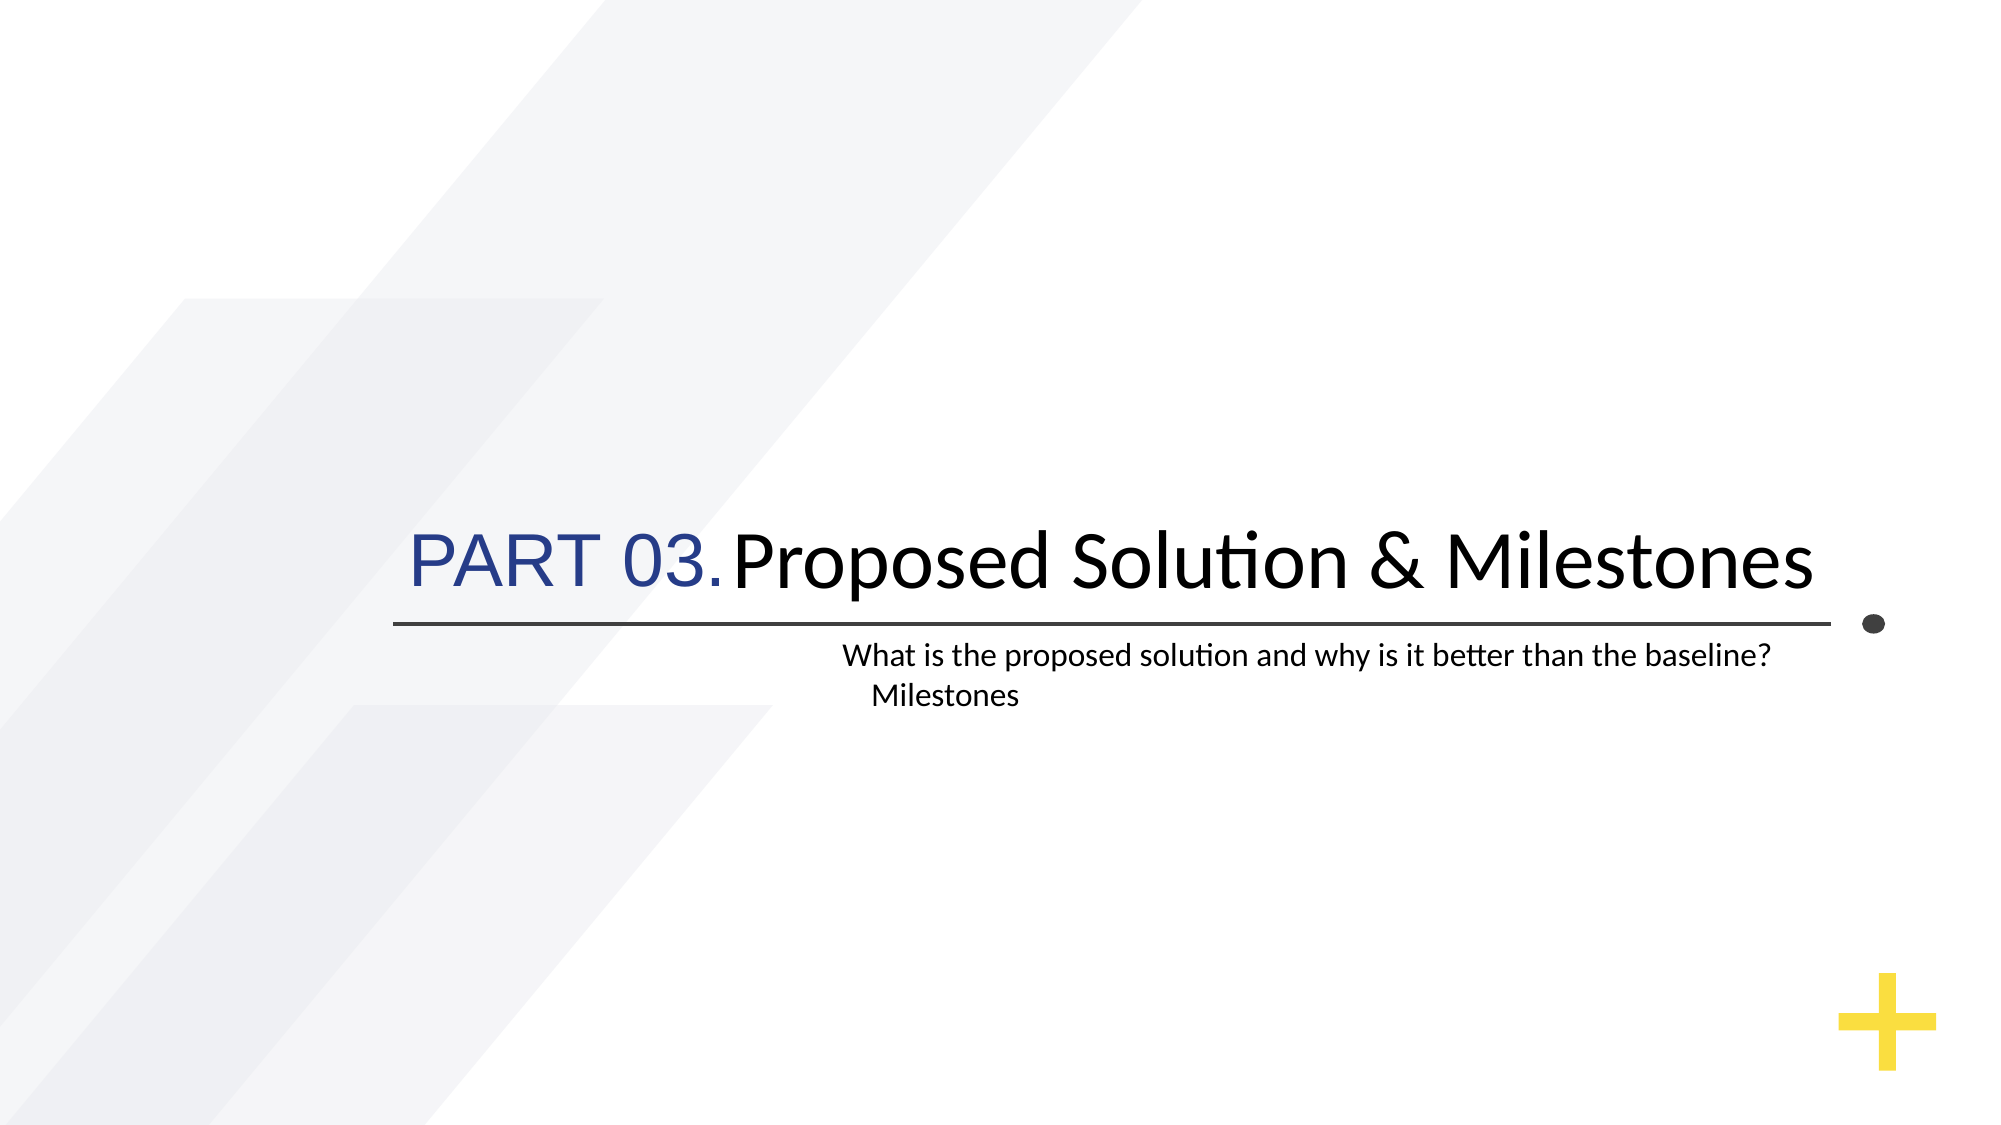

Proposed Solution & Milestones
PART 03.

What is the proposed solution and why is it better than the baseline?
Milestones